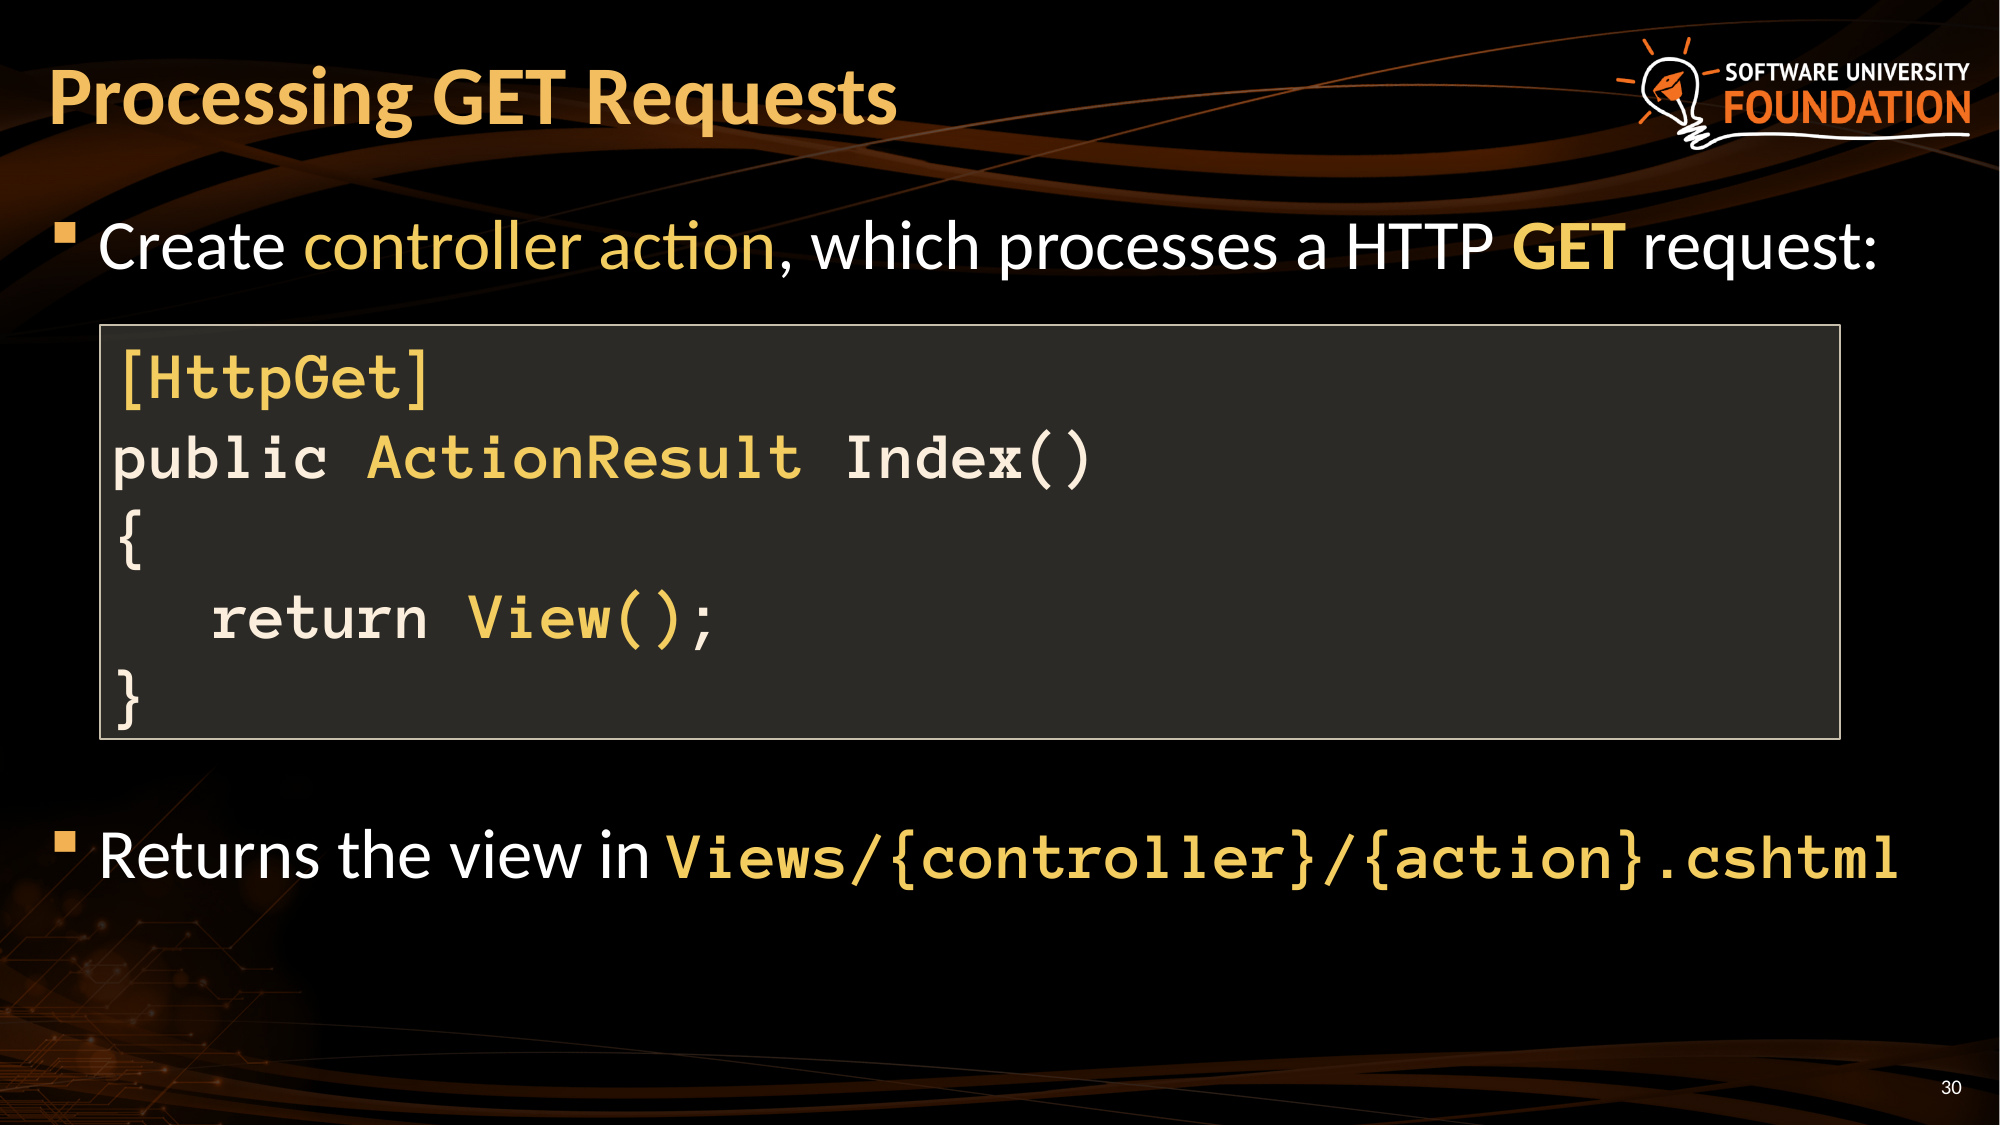

# Processing GET Requests
Create controller action, which processes a HTTP GET request:

Returns the view in Views/{controller}/{action}.cshtml
[HttpGet]
public ActionResult Index()
{
return View();
}
30